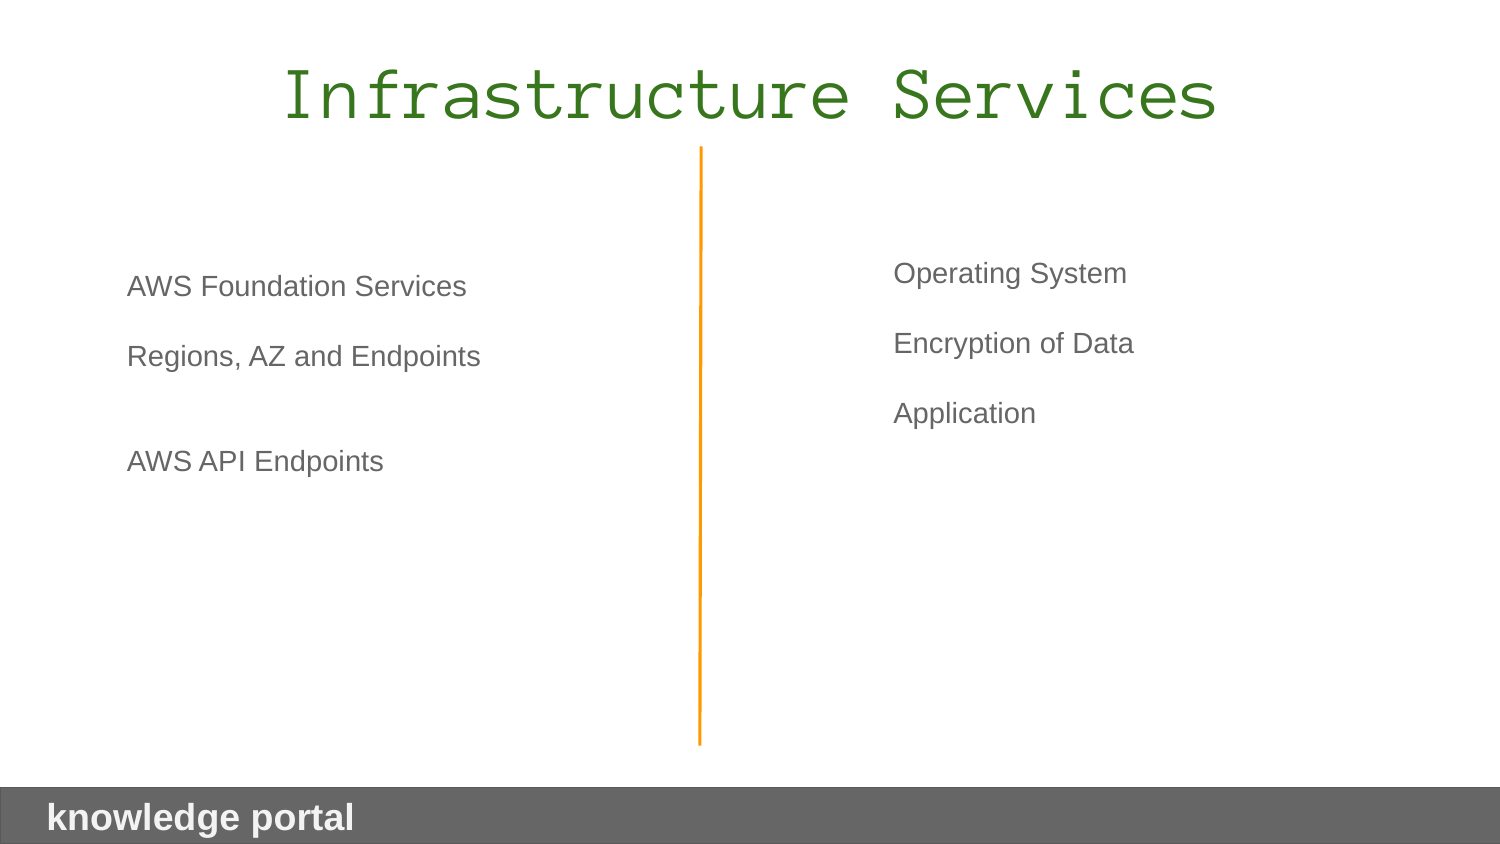

Infrastructure Services

Operating System

Encryption of Data

Application
AWS Foundation Services

Regions, AZ and Endpoints

AWS API Endpoints

   knowledge portal